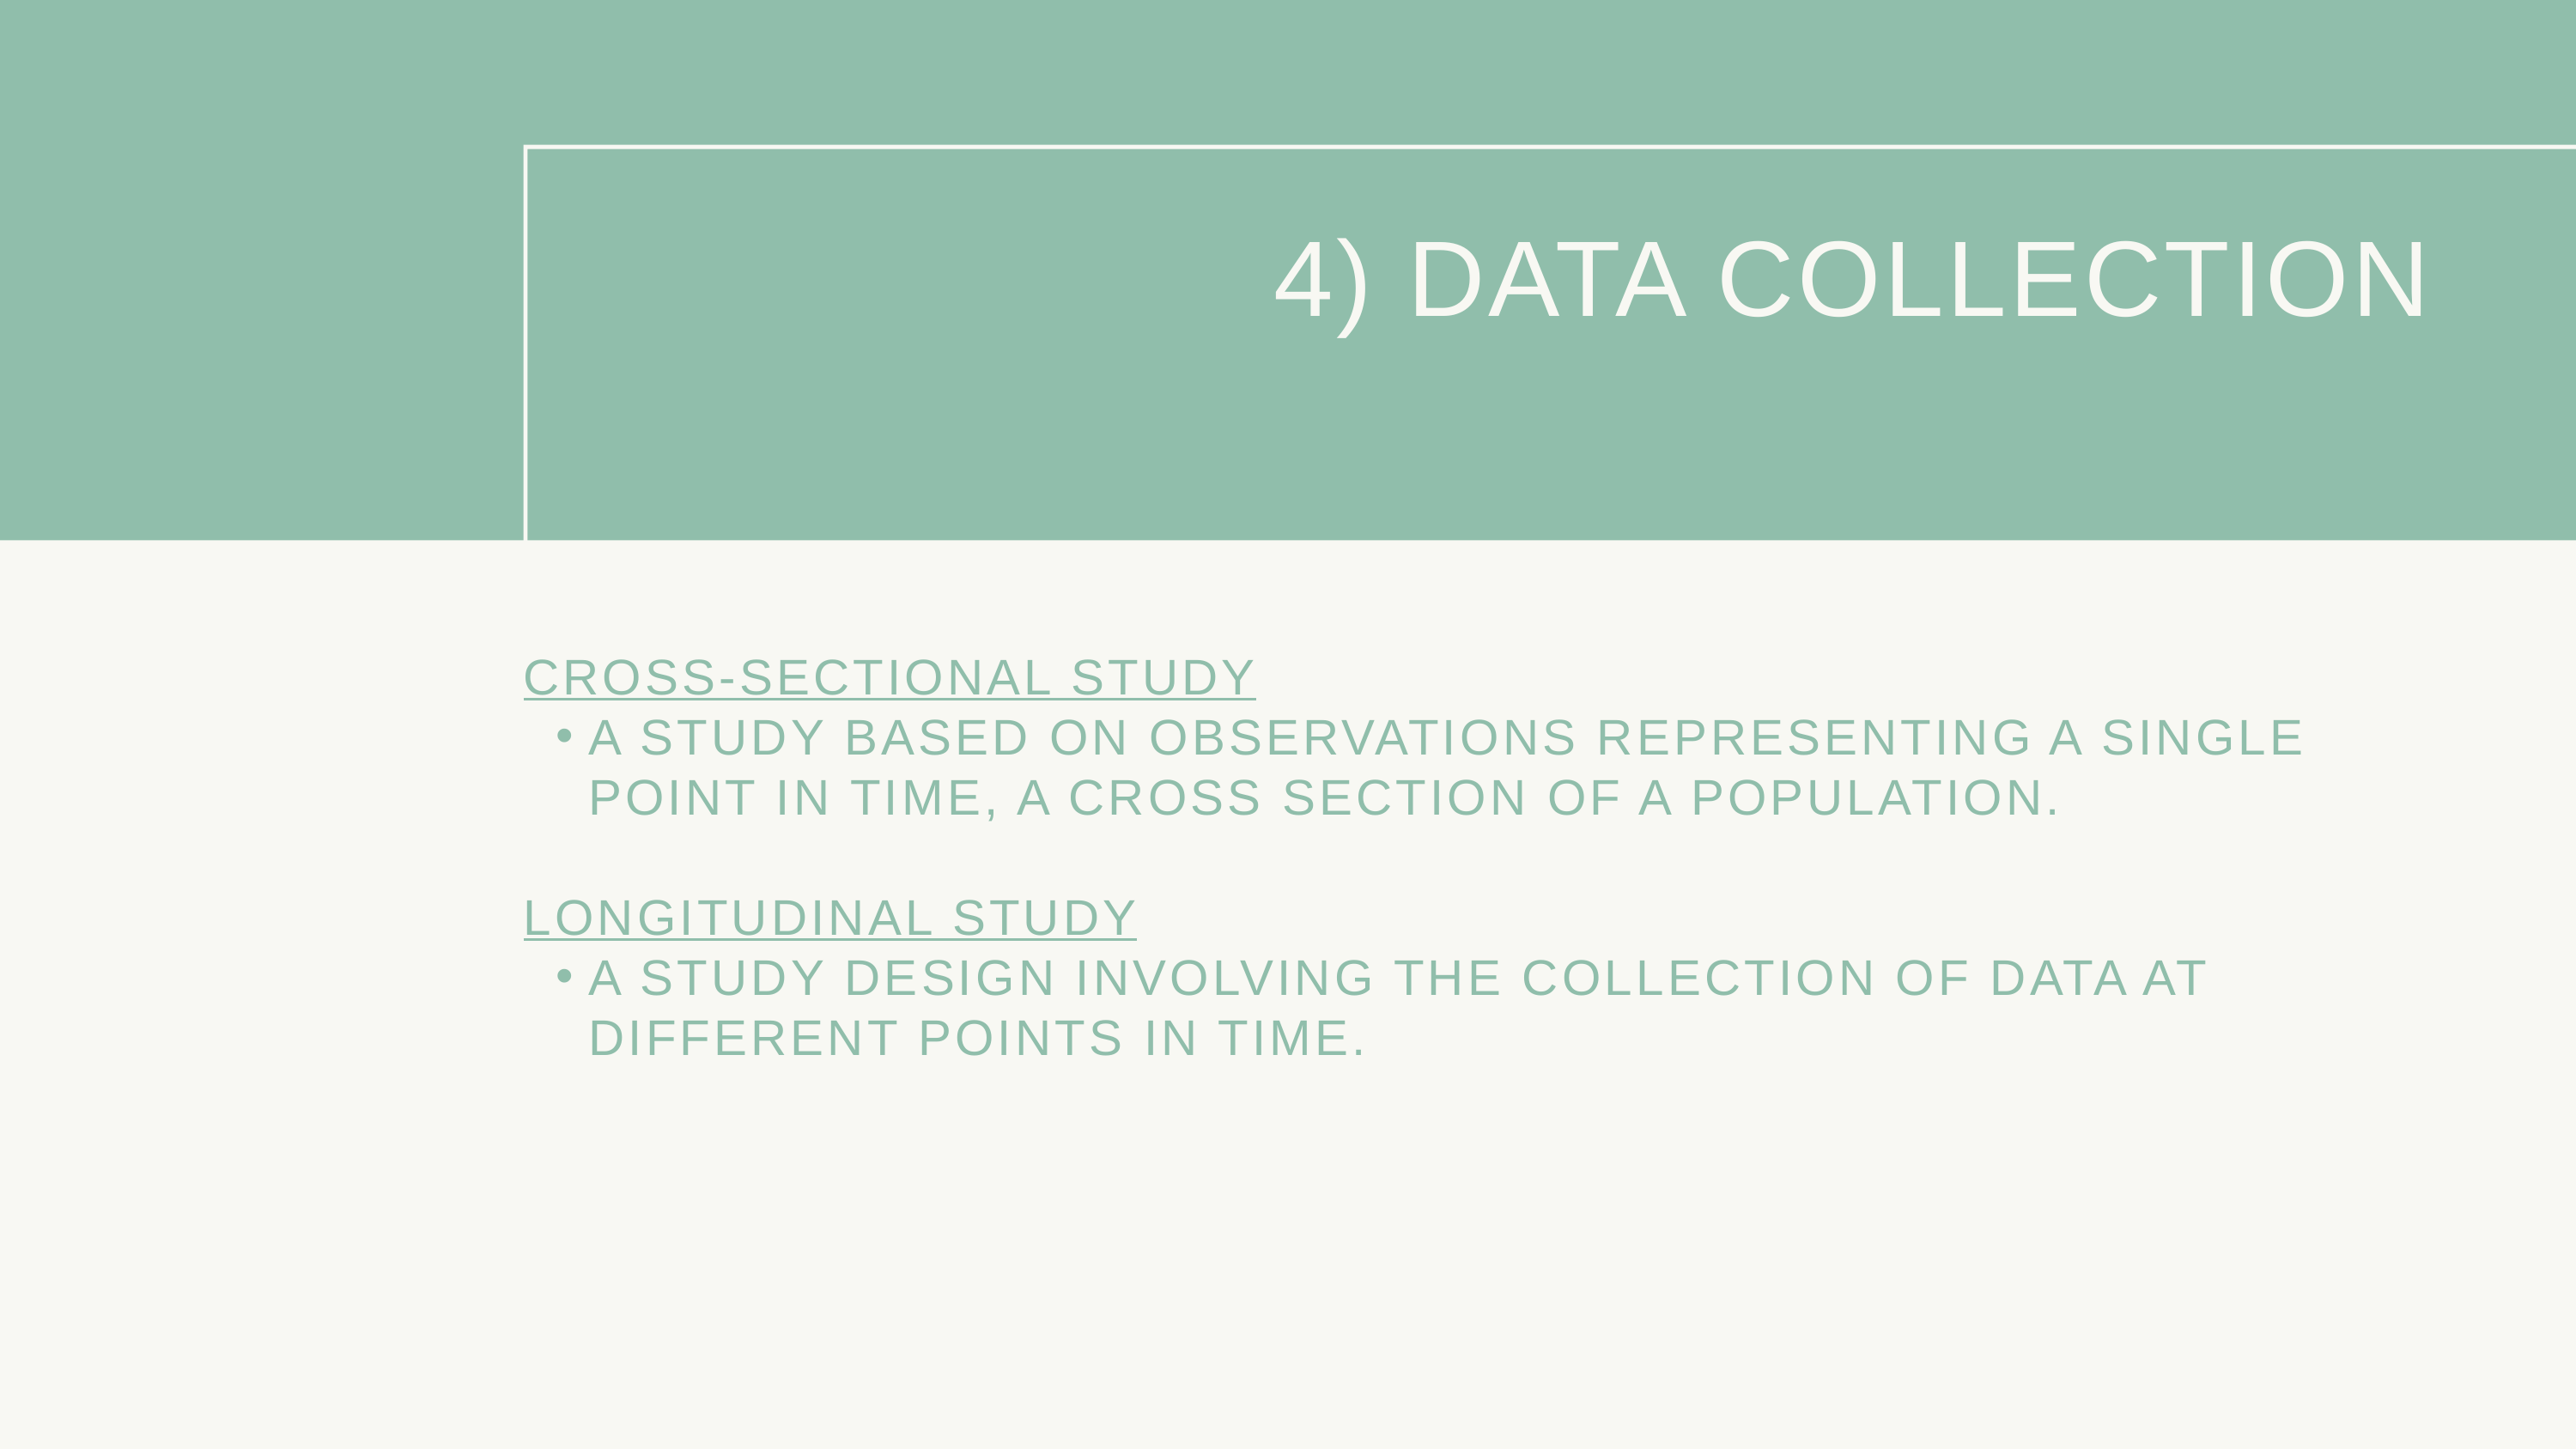

4) DATA COLLECTION
CROSS-SECTIONAL STUDY
A STUDY BASED ON OBSERVATIONS REPRESENTING A SINGLE POINT IN TIME, A CROSS SECTION OF A POPULATION.

LONGITUDINAL STUDY
A STUDY DESIGN INVOLVING THE COLLECTION OF DATA AT DIFFERENT POINTS IN TIME.